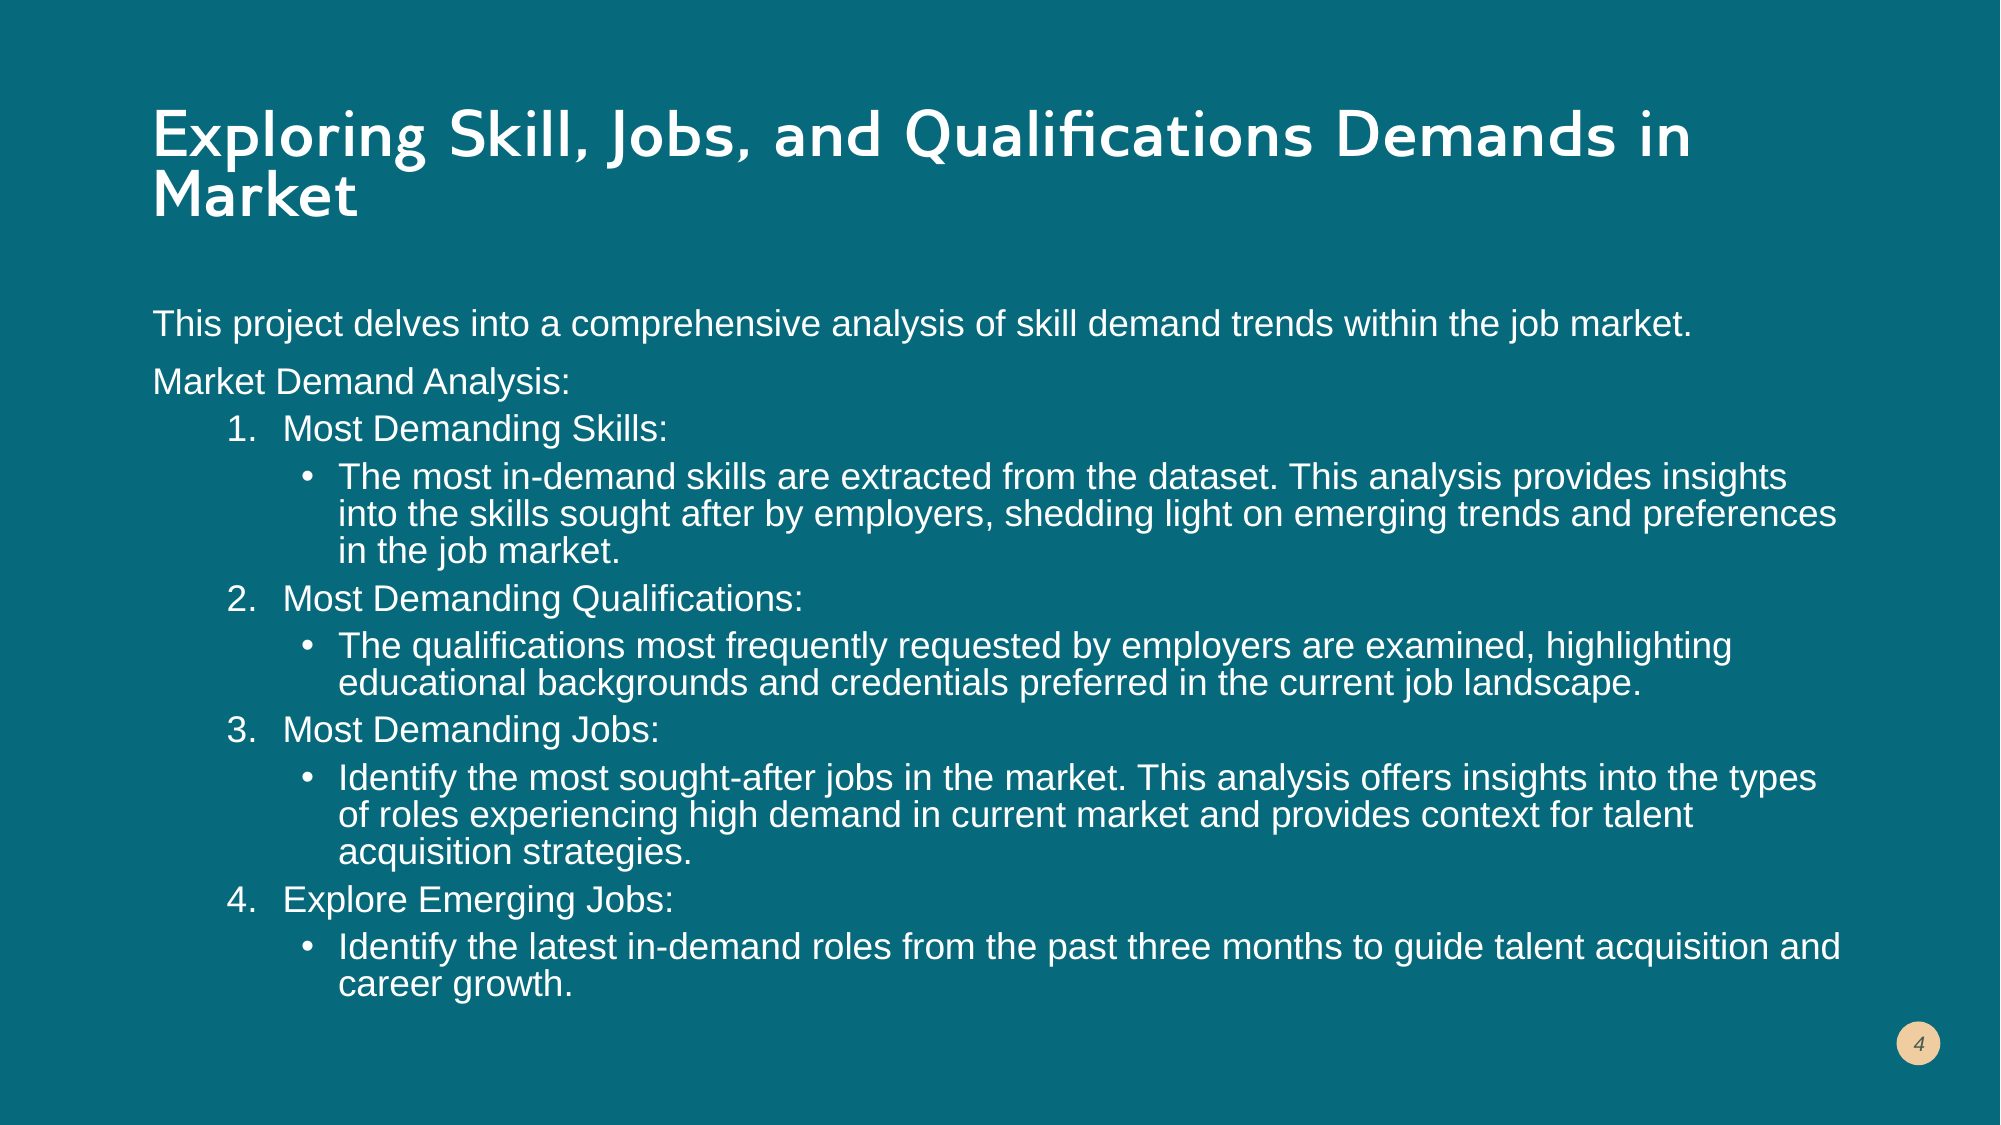

# Exploring Skill, Jobs, and Qualifications Demands in Market
This project delves into a comprehensive analysis of skill demand trends within the job market.
Market Demand Analysis:
Most Demanding Skills:
The most in-demand skills are extracted from the dataset. This analysis provides insights into the skills sought after by employers, shedding light on emerging trends and preferences in the job market.
Most Demanding Qualifications:
The qualifications most frequently requested by employers are examined, highlighting educational backgrounds and credentials preferred in the current job landscape.
Most Demanding Jobs:
Identify the most sought-after jobs in the market. This analysis offers insights into the types of roles experiencing high demand in current market and provides context for talent acquisition strategies.
Explore Emerging Jobs:
Identify the latest in-demand roles from the past three months to guide talent acquisition and career growth.
4